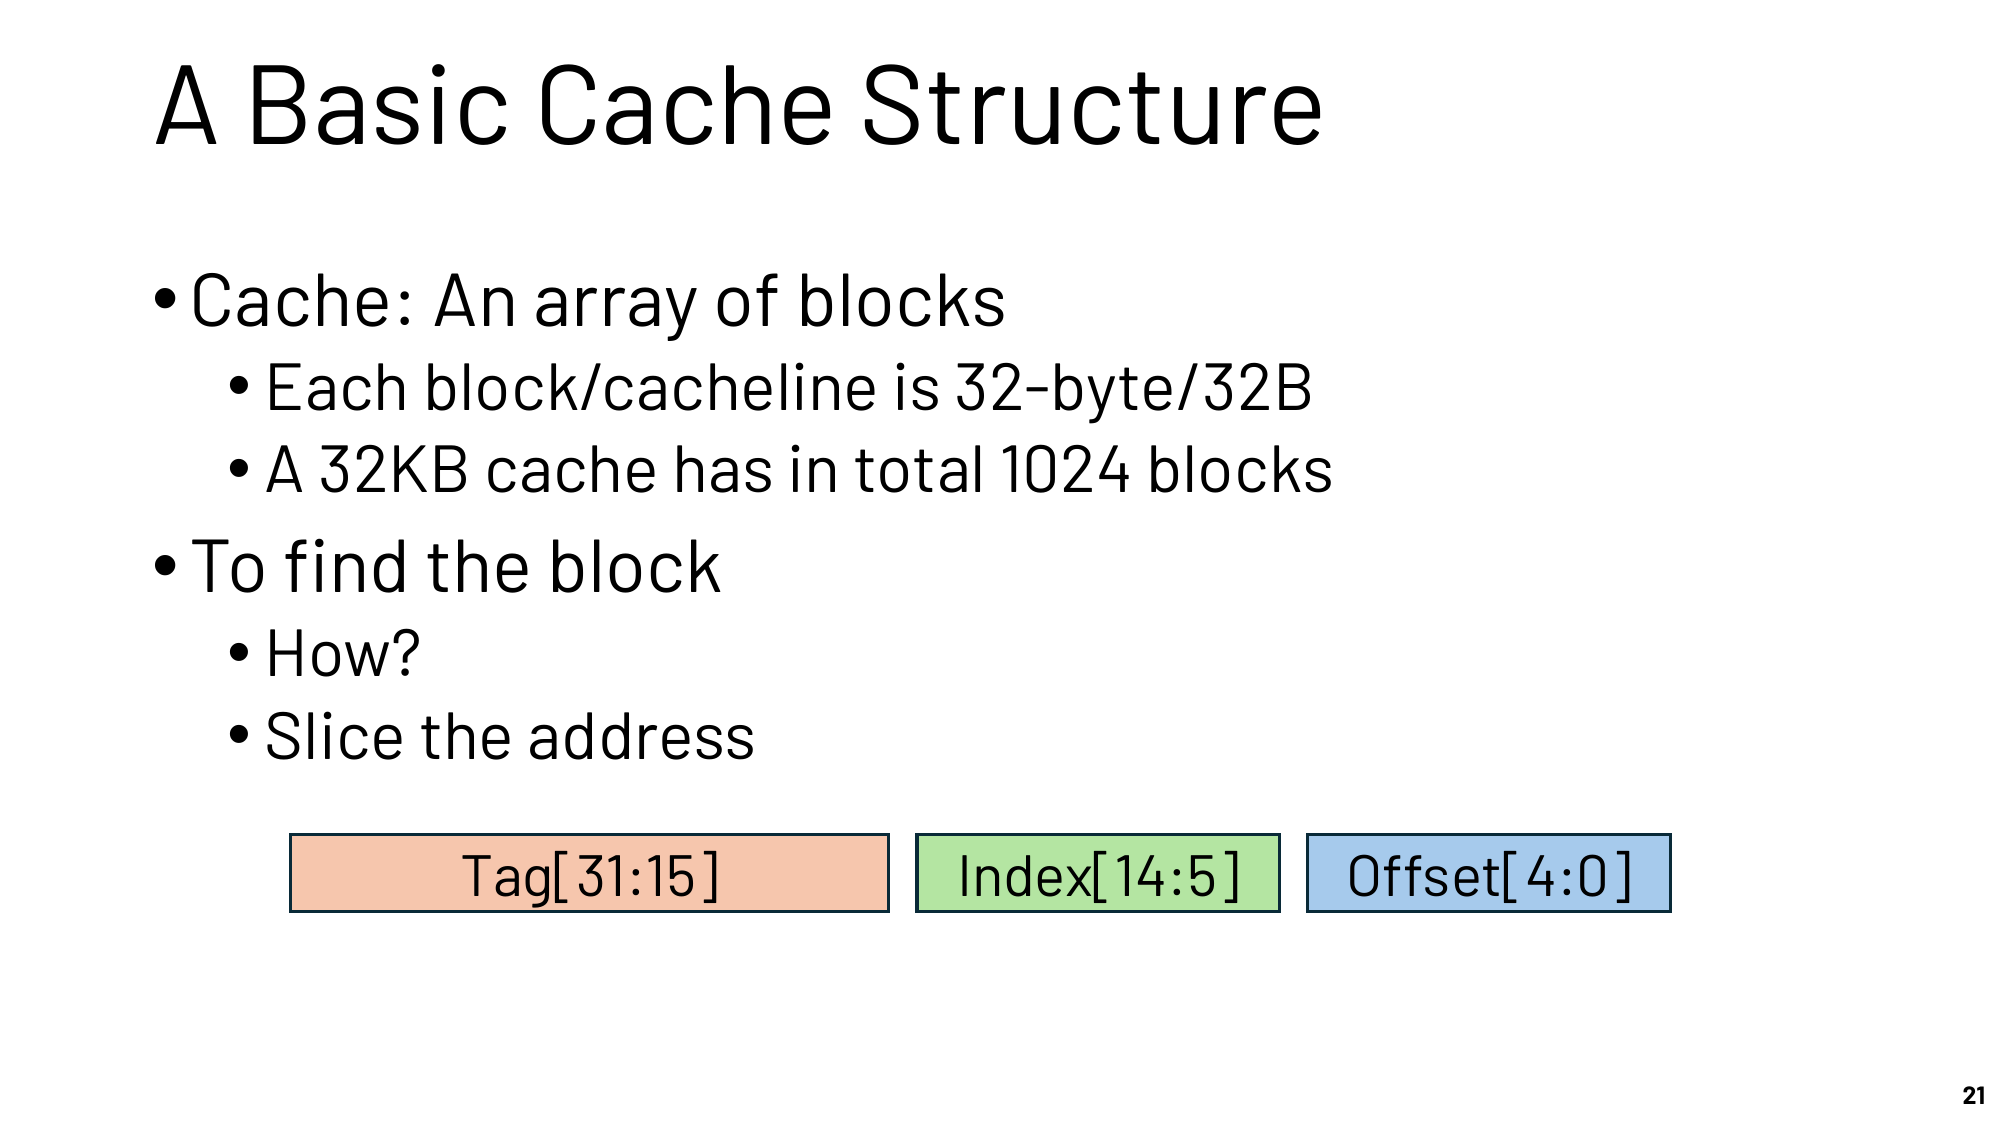

# A Basic Cache Structure
Cache: An array of blocks
Each block/cacheline is 32-byte/32B
A 32KB cache has in total 1024 blocks
To find the block
How?
Slice the address
Tag[31:15]
Index[14:5]
Offset[4:0]
21